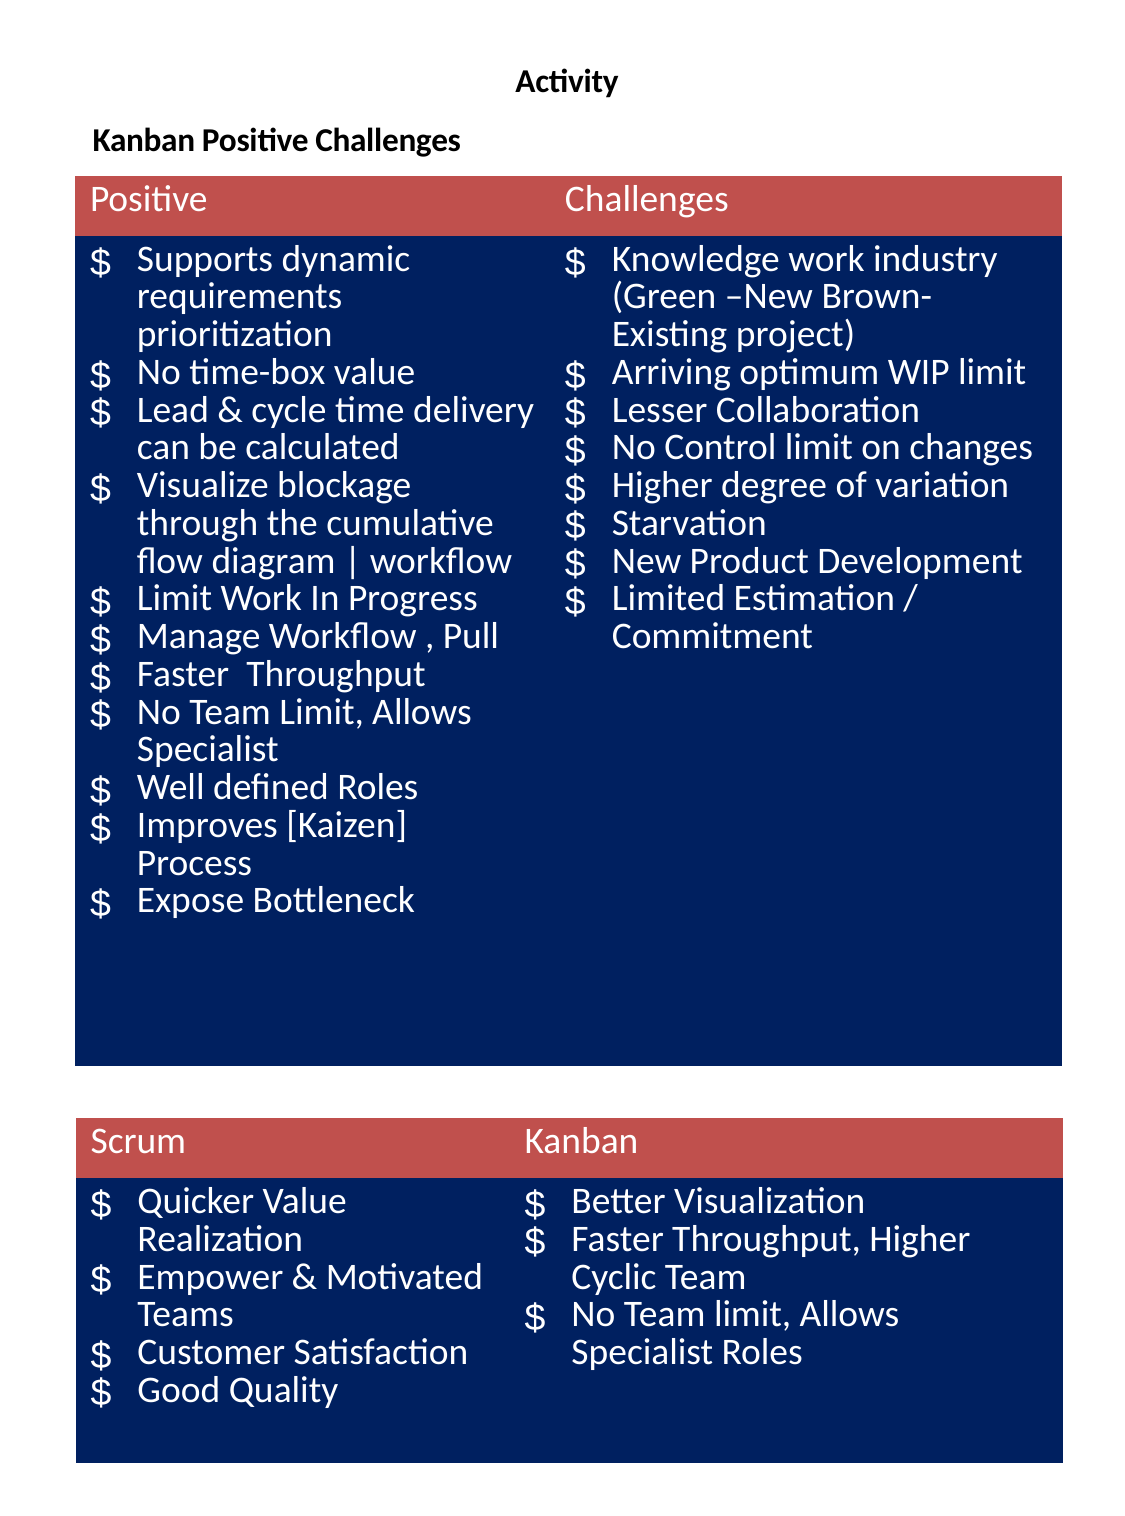

Activity
Kanban Positive Challenges
| Positive | Challenges |
| --- | --- |
| Supports dynamic requirements prioritization No time-box value Lead & cycle time delivery can be calculated Visualize blockage through the cumulative flow diagram | workflow Limit Work In Progress Manage Workflow , Pull Faster  Throughput No Team Limit, Allows Specialist Well defined Roles Improves [Kaizen] Process  Expose Bottleneck | Knowledge work industry (Green –New Brown-Existing project) Arriving optimum WIP limit Lesser Collaboration No Control limit on changes Higher degree of variation Starvation New Product Development Limited Estimation / Commitment |
| Scrum | Kanban |
| --- | --- |
| Quicker Value Realization Empower & Motivated Teams Customer Satisfaction Good Quality | Better Visualization Faster Throughput, Higher Cyclic Team No Team limit, Allows Specialist Roles |